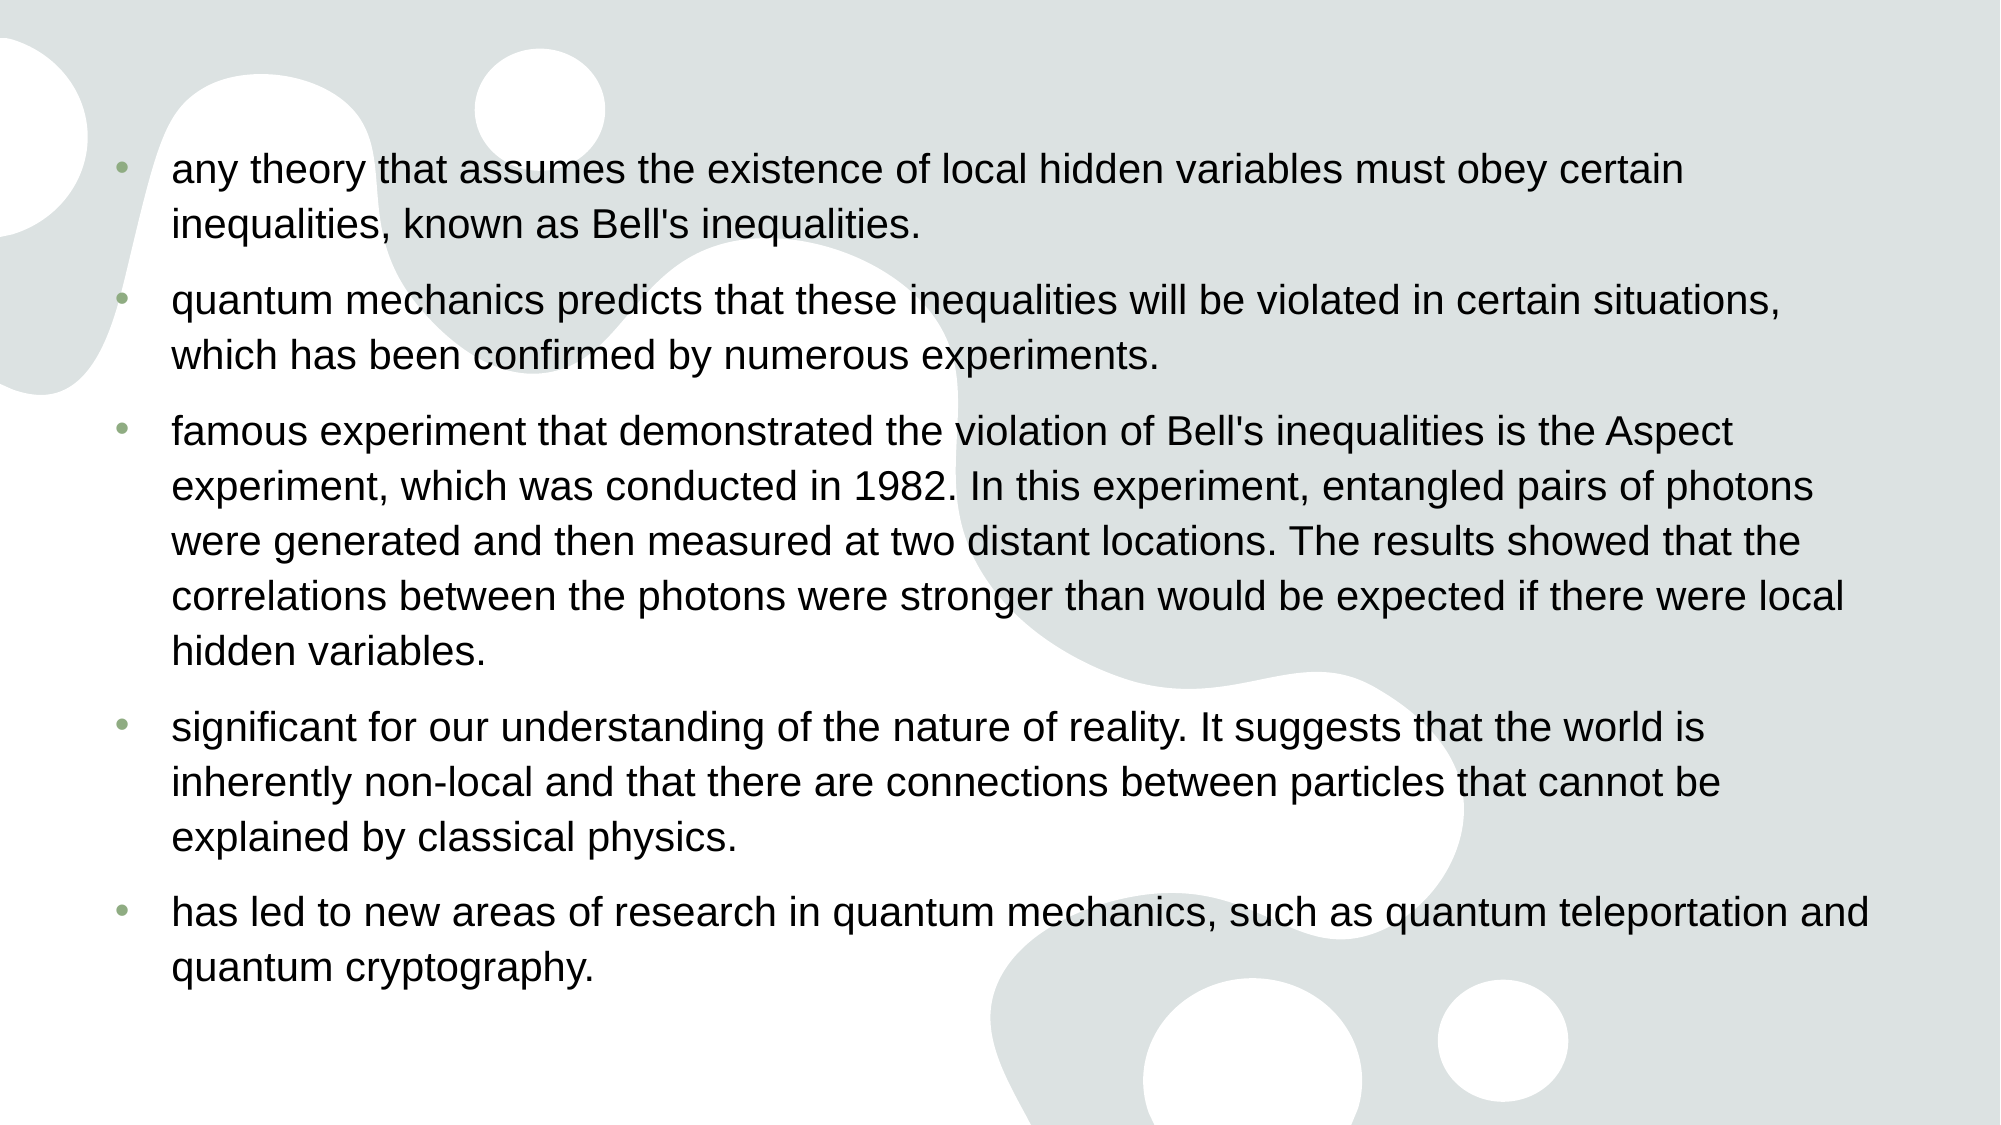

any theory that assumes the existence of local hidden variables must obey certain inequalities, known as Bell's inequalities.
quantum mechanics predicts that these inequalities will be violated in certain situations, which has been confirmed by numerous experiments.
famous experiment that demonstrated the violation of Bell's inequalities is the Aspect experiment, which was conducted in 1982. In this experiment, entangled pairs of photons were generated and then measured at two distant locations. The results showed that the correlations between the photons were stronger than would be expected if there were local hidden variables.
significant for our understanding of the nature of reality. It suggests that the world is inherently non-local and that there are connections between particles that cannot be explained by classical physics.
has led to new areas of research in quantum mechanics, such as quantum teleportation and quantum cryptography.